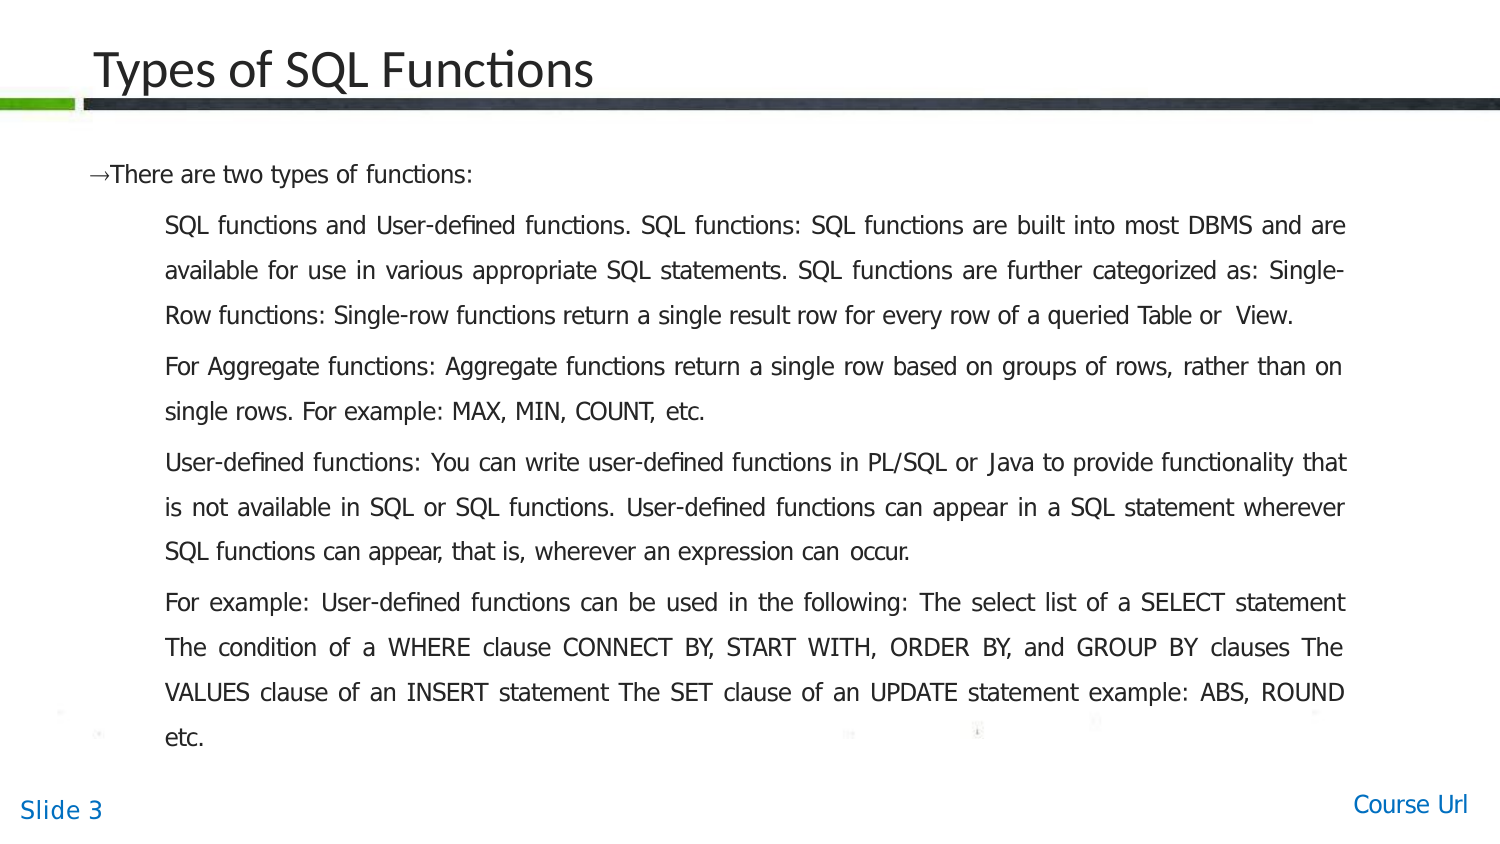

# Types of SQL Functions
→There are two types of functions:
SQL functions and User-defined functions. SQL functions: SQL functions are built into most DBMS and are  available for use in various appropriate SQL statements. SQL functions are further categorized as: Single-  Row functions: Single-row functions return a single result row for every row of a queried Table or View.
For Aggregate functions: Aggregate functions return a single row based on groups of rows, rather than on
single rows. For example: MAX, MIN, COUNT, etc.
User-defined functions: You can write user-defined functions in PL/SQL or Java to provide functionality that  is not available in SQL or SQL functions. User-defined functions can appear in a SQL statement wherever  SQL functions can appear, that is, wherever an expression can occur.
For example: User-defined functions can be used in the following: The select list of a SELECT statement  The condition of a WHERE clause CONNECT BY, START WITH, ORDER BY, and GROUP BY clauses The  VALUES clause of an INSERT statement The SET clause of an UPDATE statement example: ABS, ROUND  etc.
Course Url
Slide 3